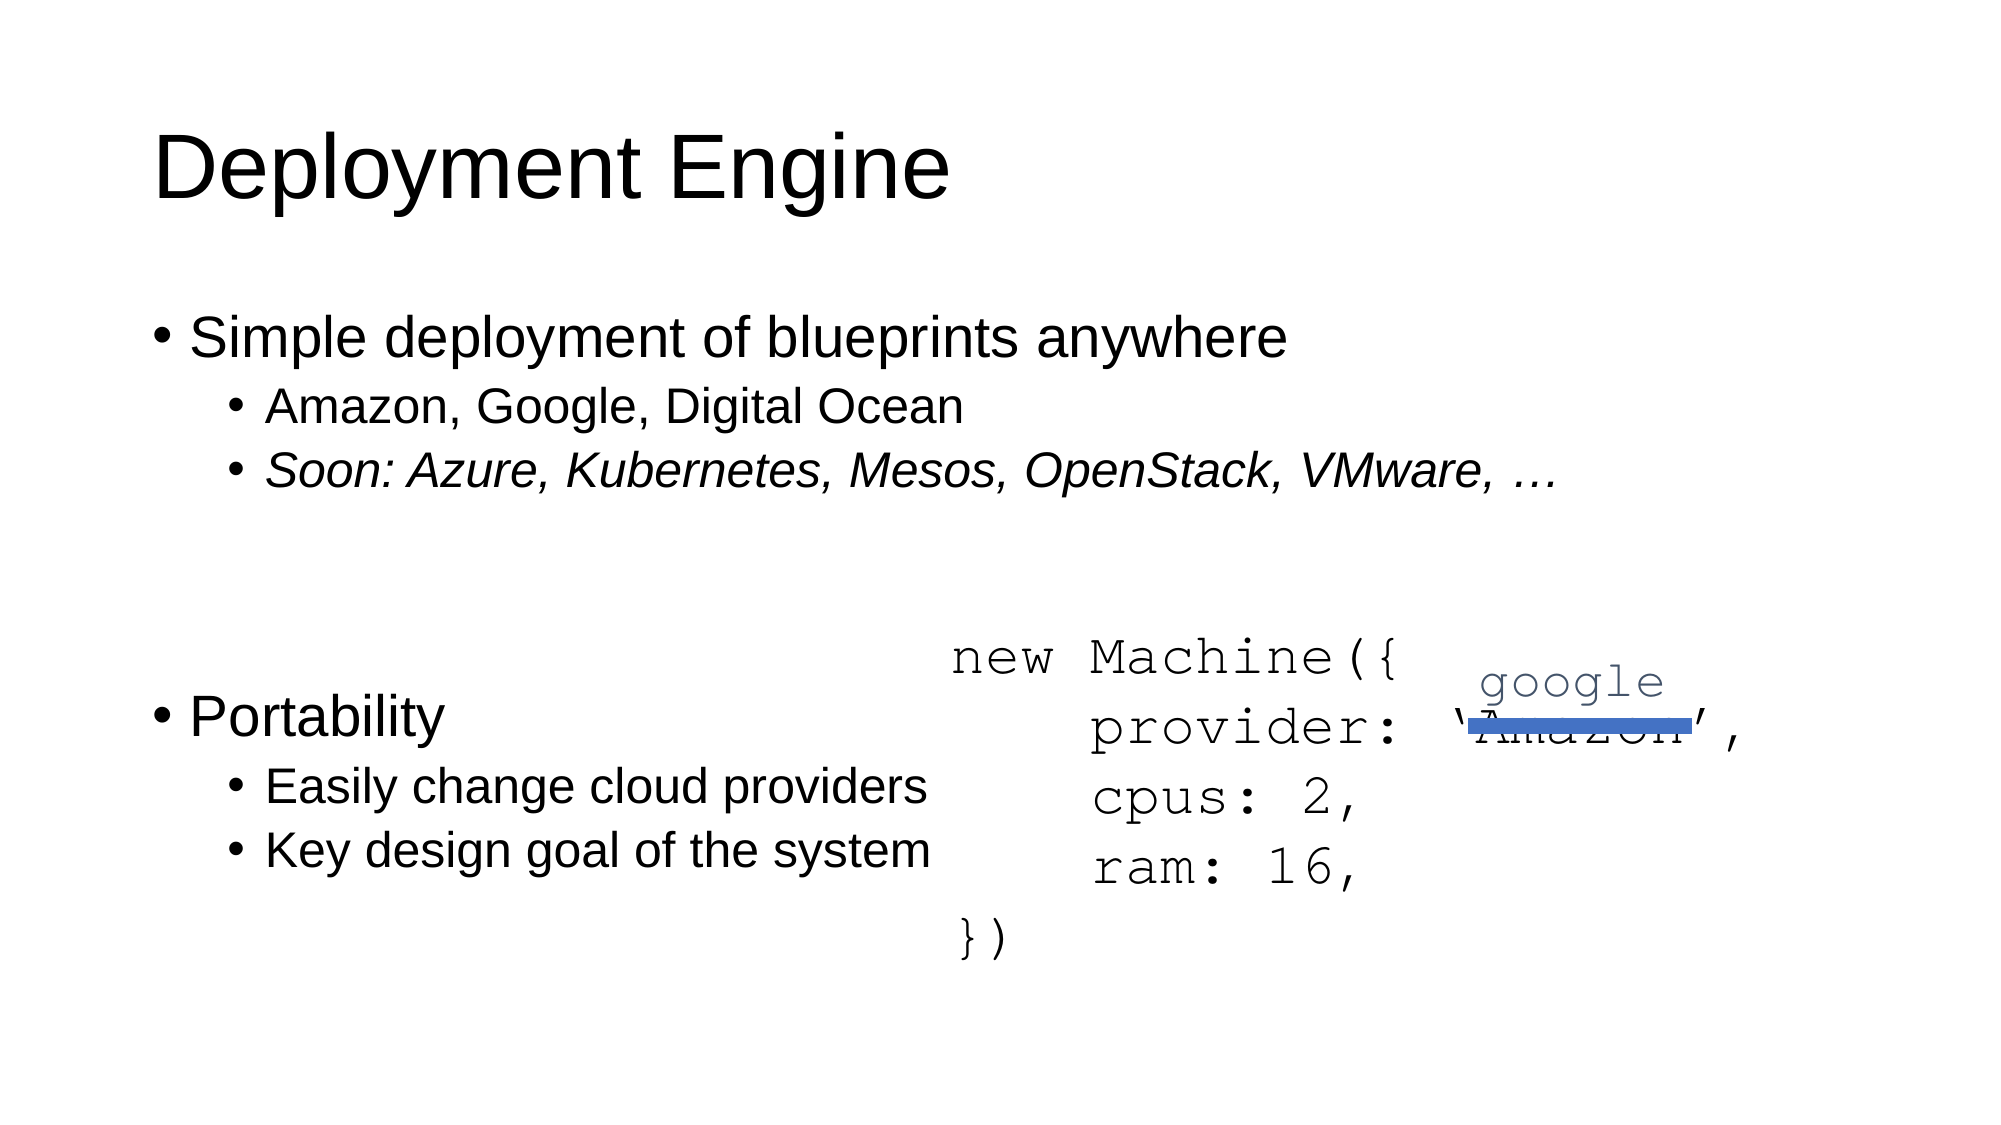

# Deployment Engine
Simple deployment of blueprints anywhere
Amazon, Google, Digital Ocean
Soon: Azure, Kubernetes, Mesos, OpenStack, VMware, …

Portability
Easily change cloud providers
Key design goal of the system
new Machine({
    provider: ‘Amazon’,
    cpus: 2,
    ram: 16,
})
google